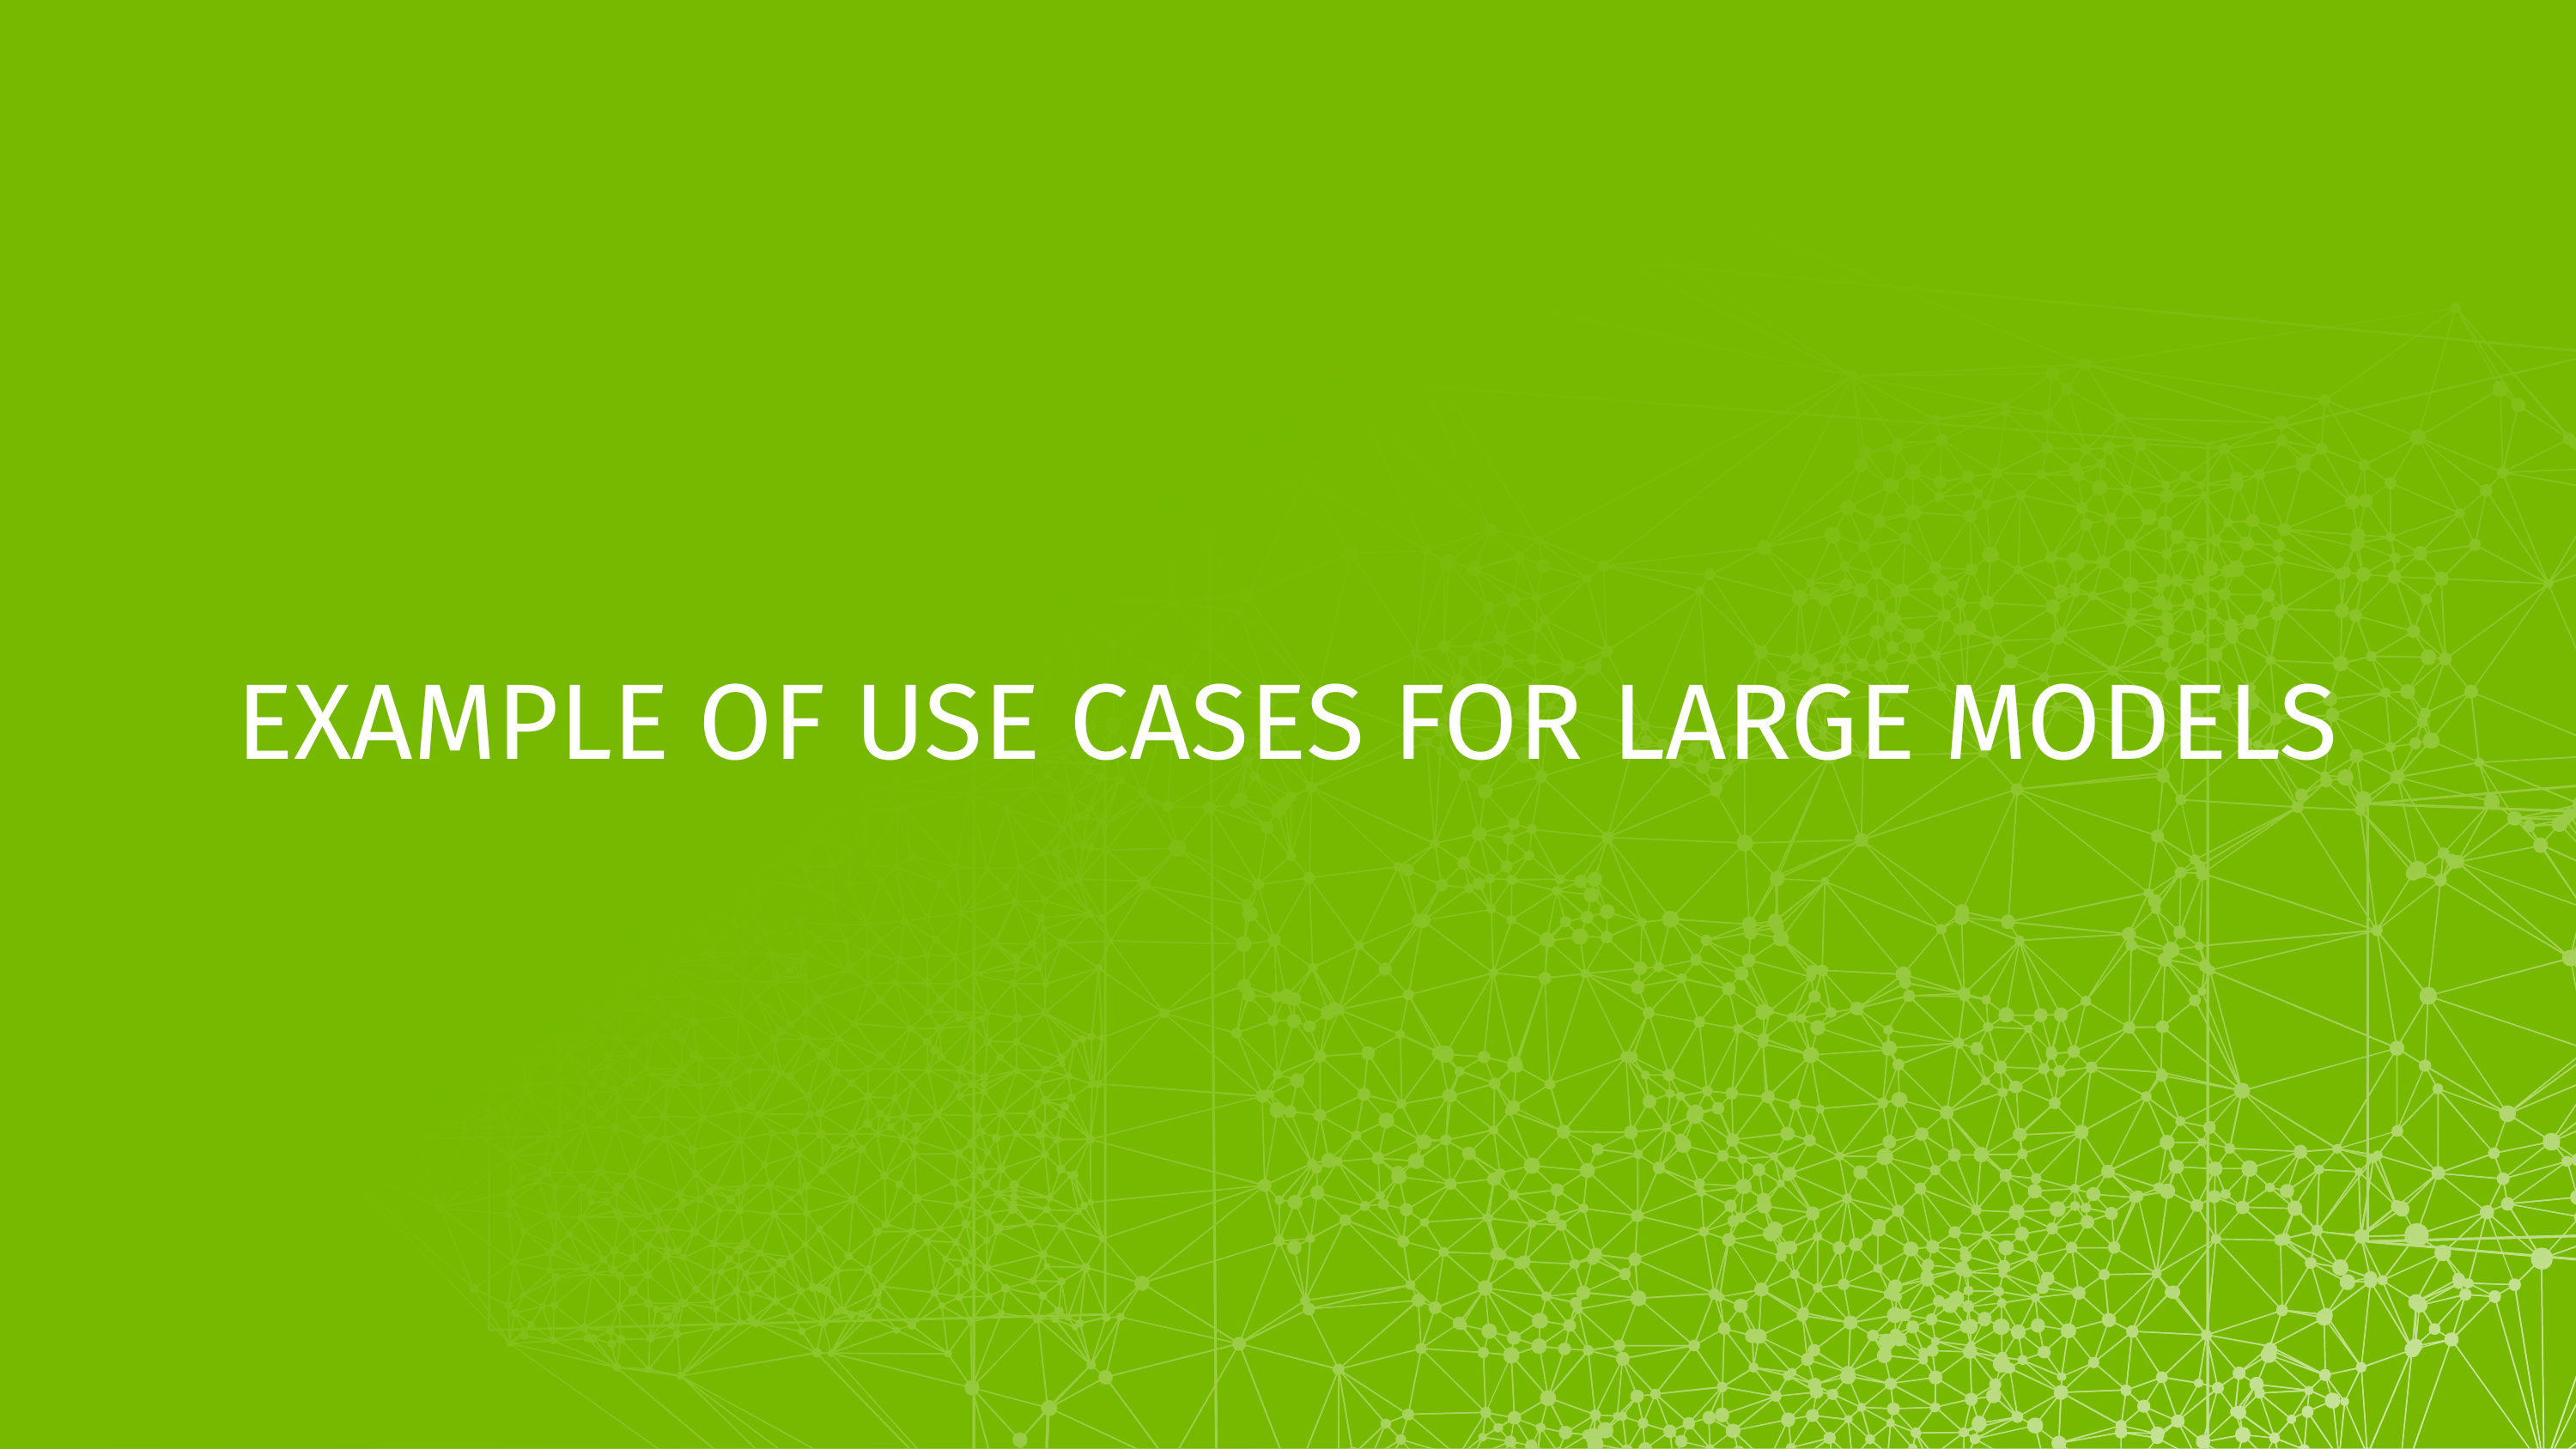

# Example of Use cases for large models